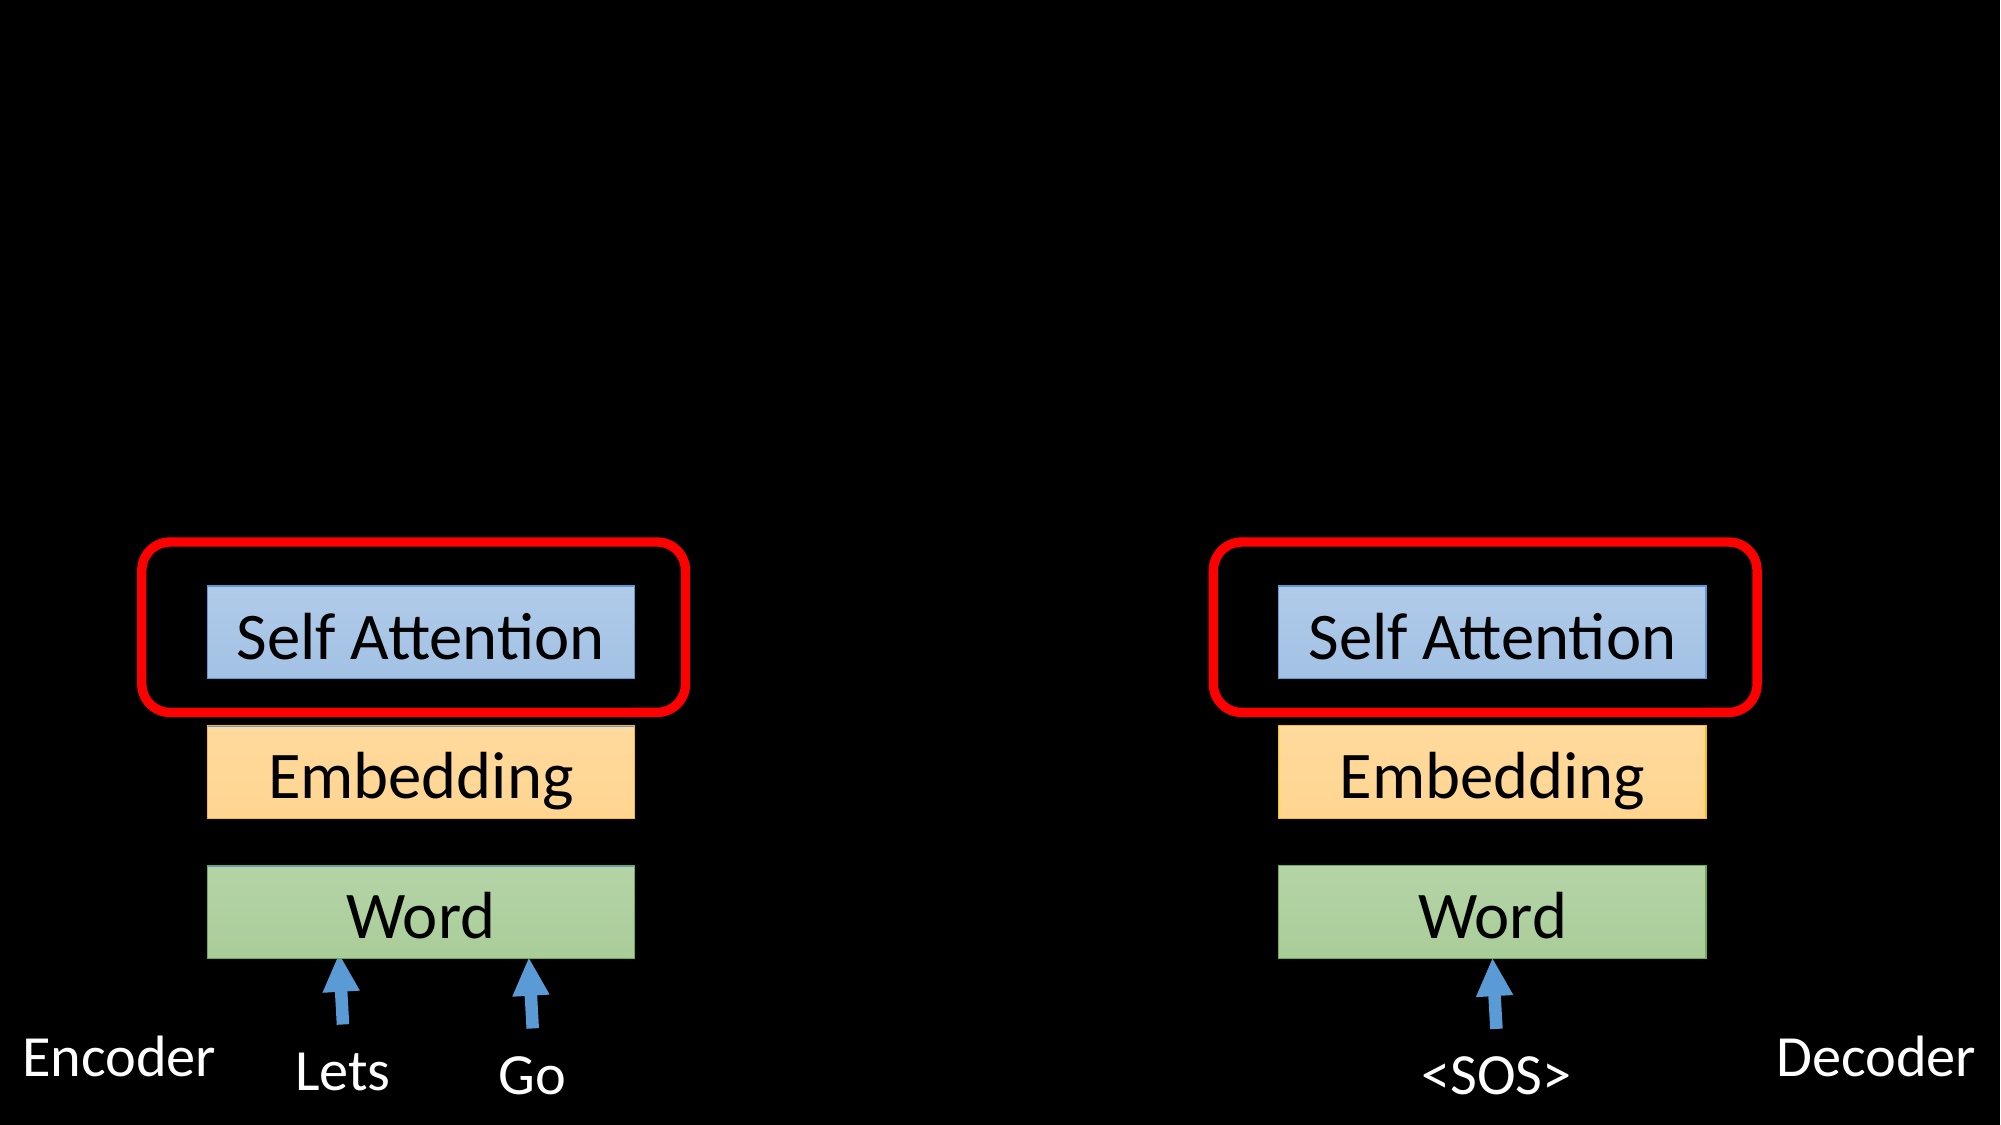

Self Attention
Self Attention
Embedding
Embedding
Word
Word
Encoder
Decoder
Lets
Go
<SOS>